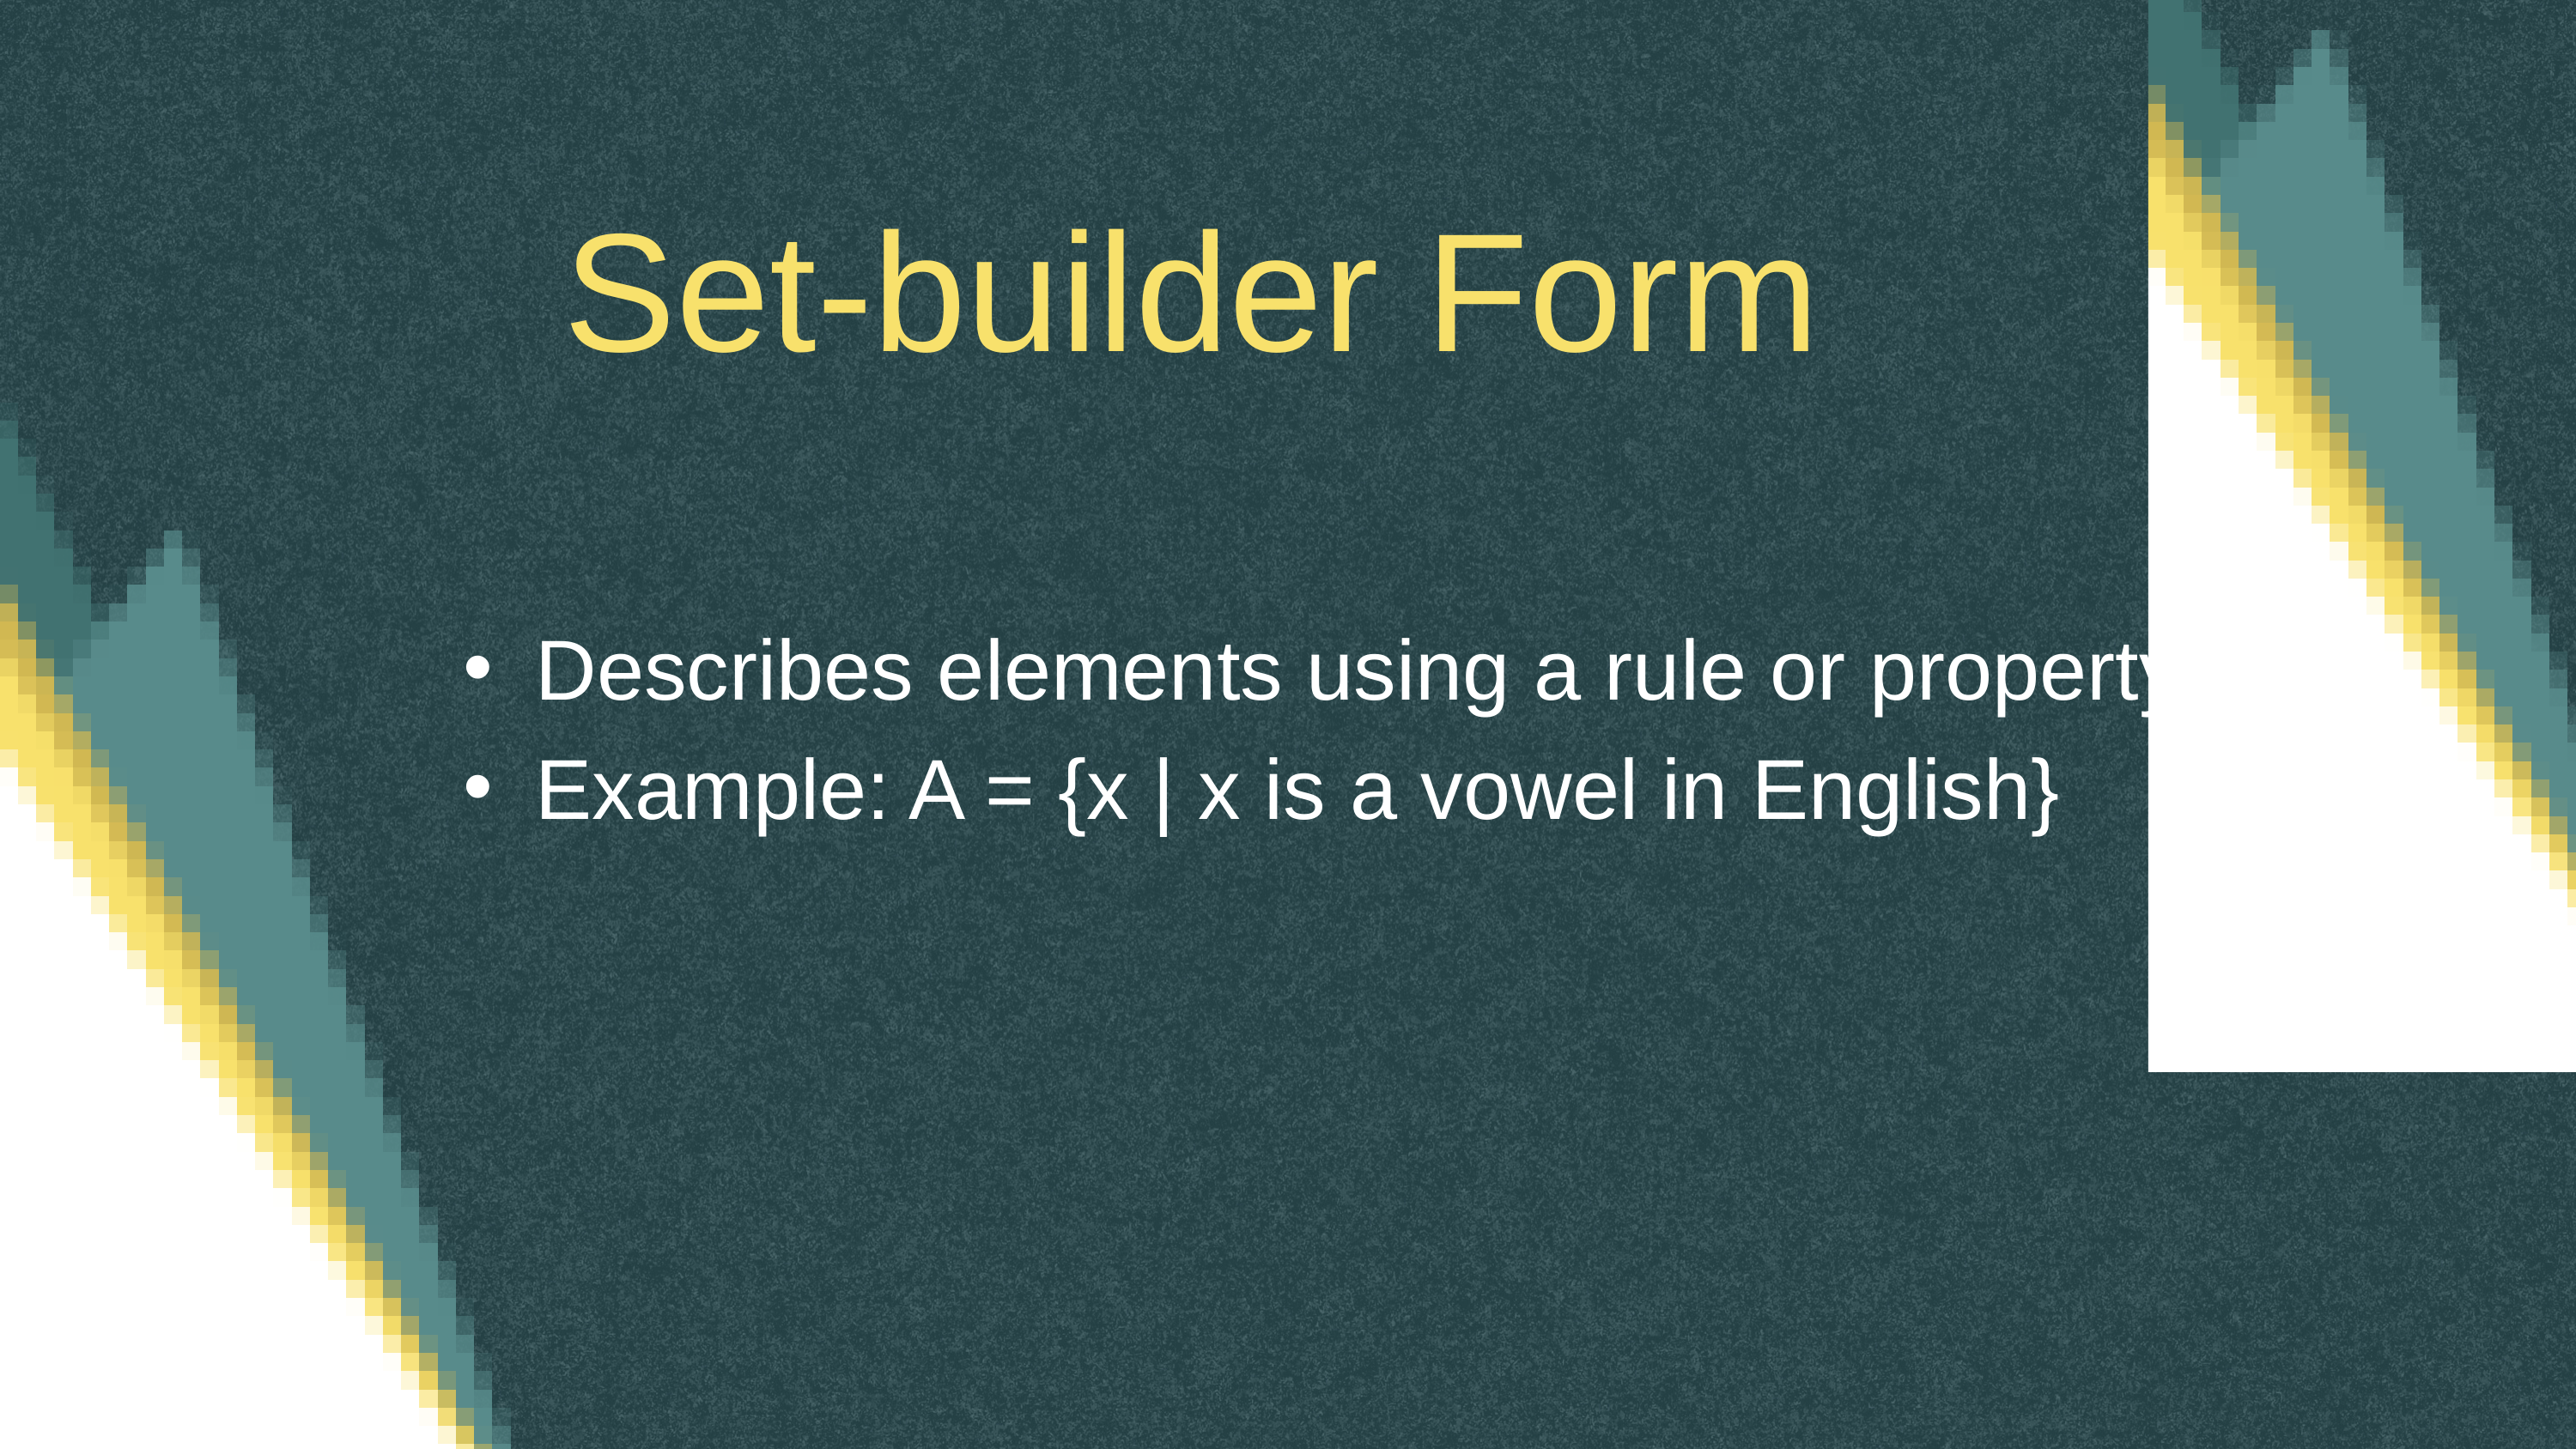

Set-builder Form

Describes elements using a rule or property.
Example: A = {x | x is a vowel in English}